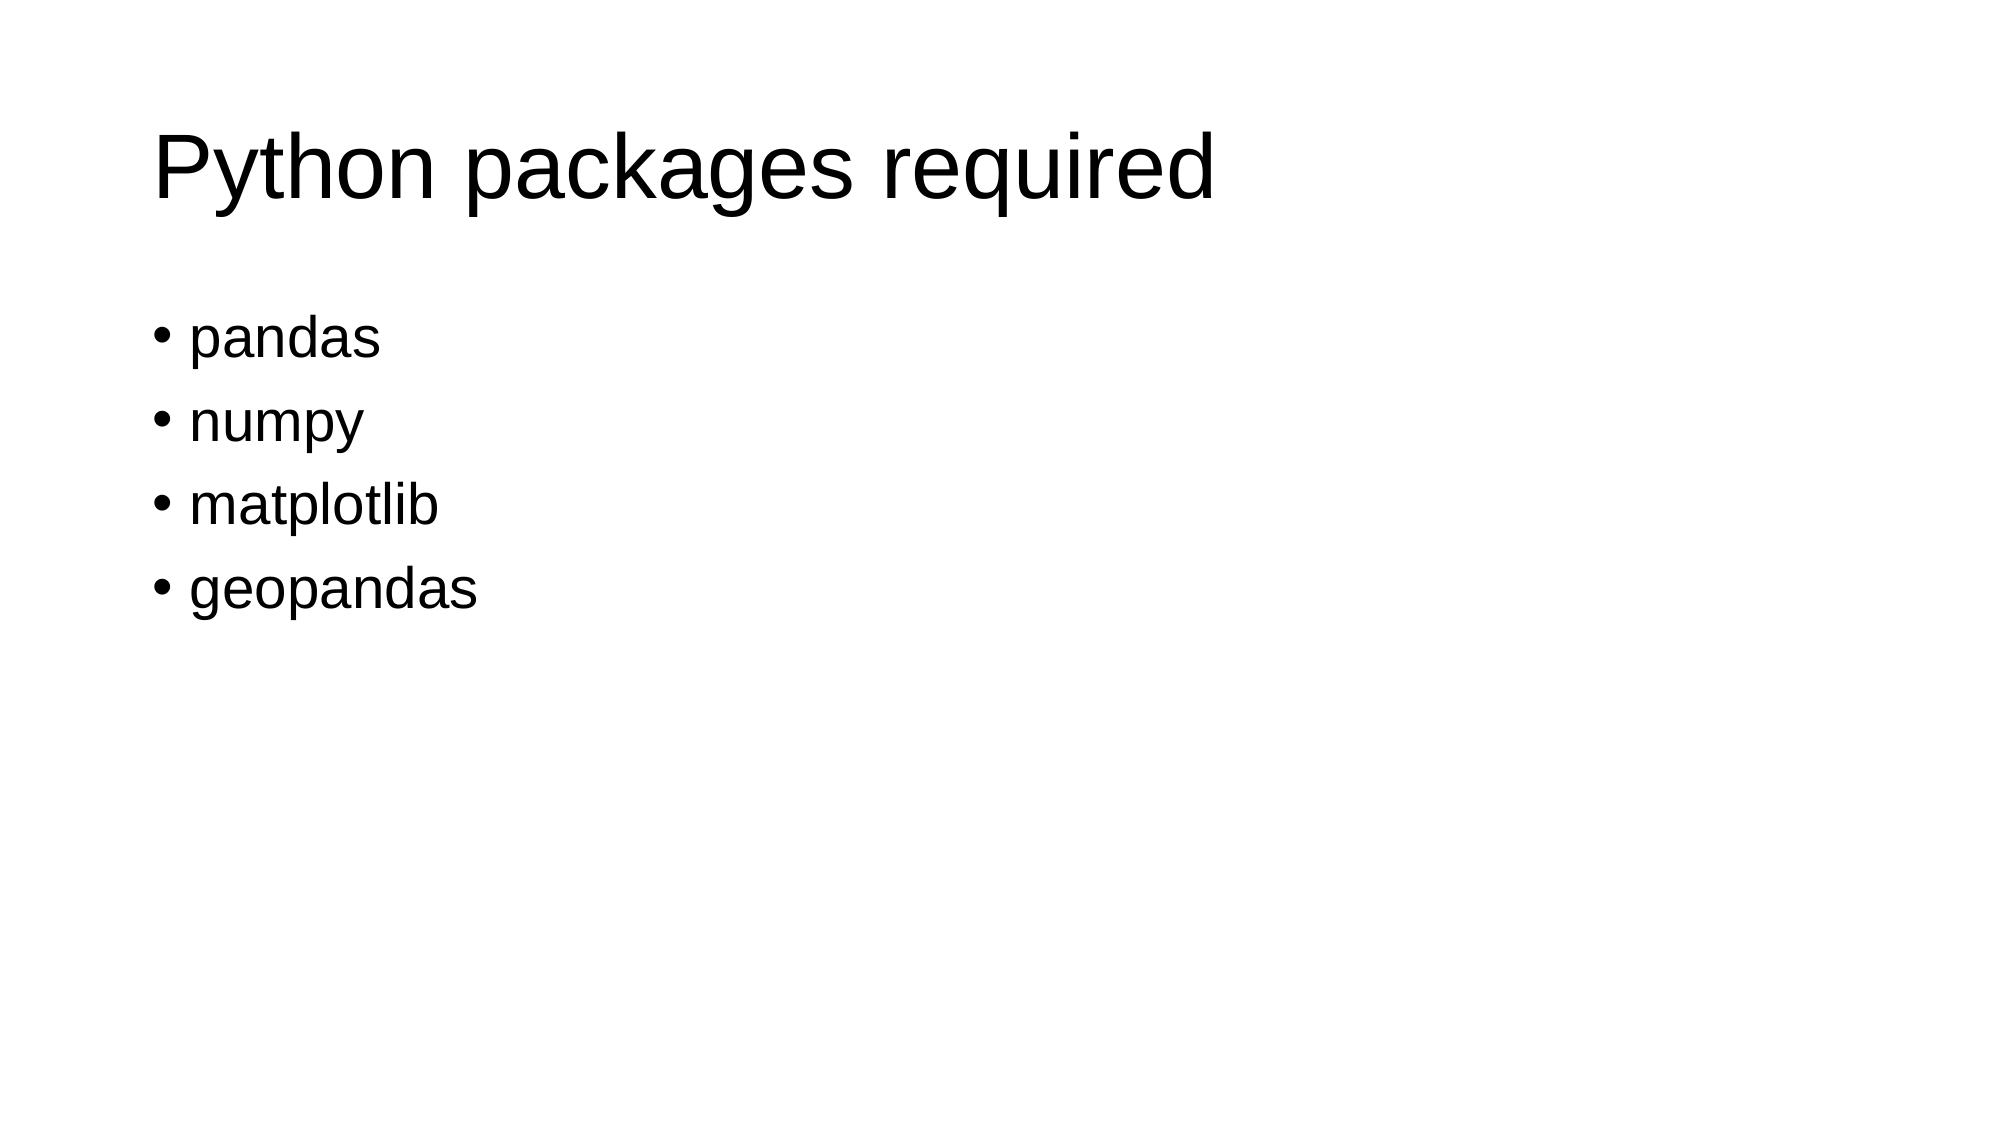

# Python packages required
pandas
numpy
matplotlib
geopandas